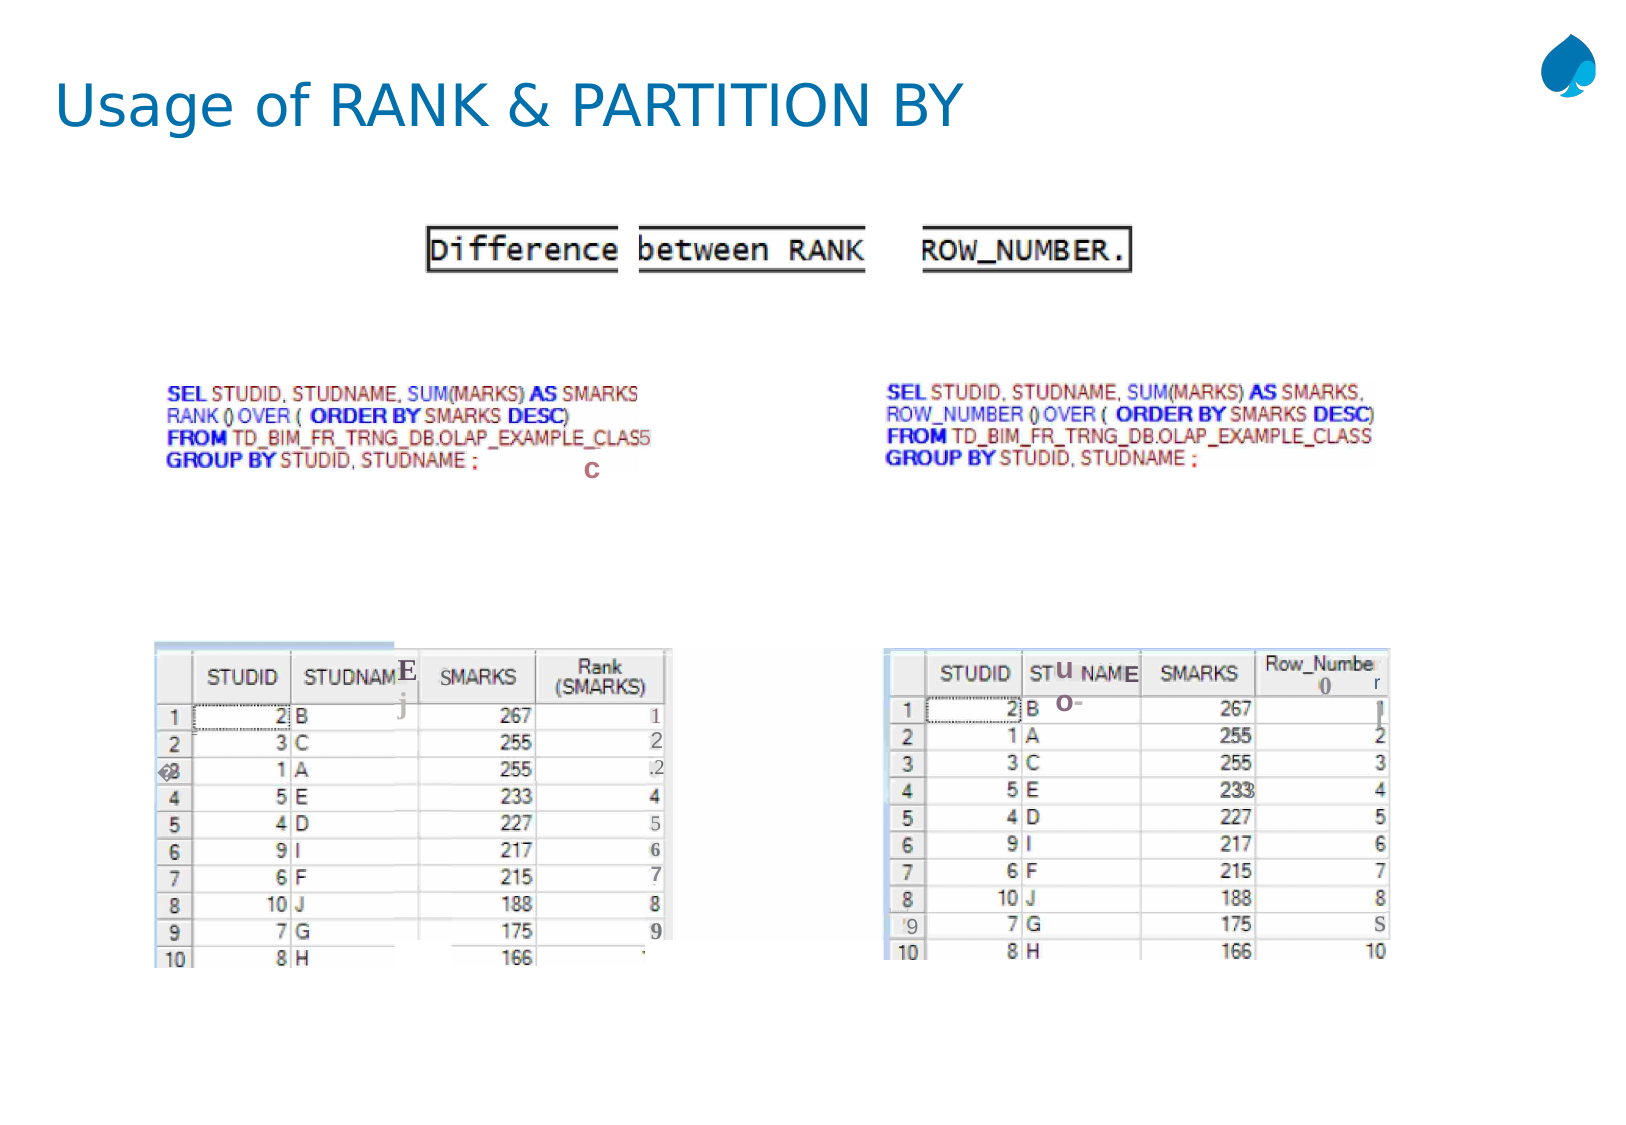

# Usage of RANK & PARTITION BY

_c
5

r  I
uo-
Ej
s
-  -
E
0

1
2
.2
I=
255
�
233

5
6
7
s
1------t
'9
9